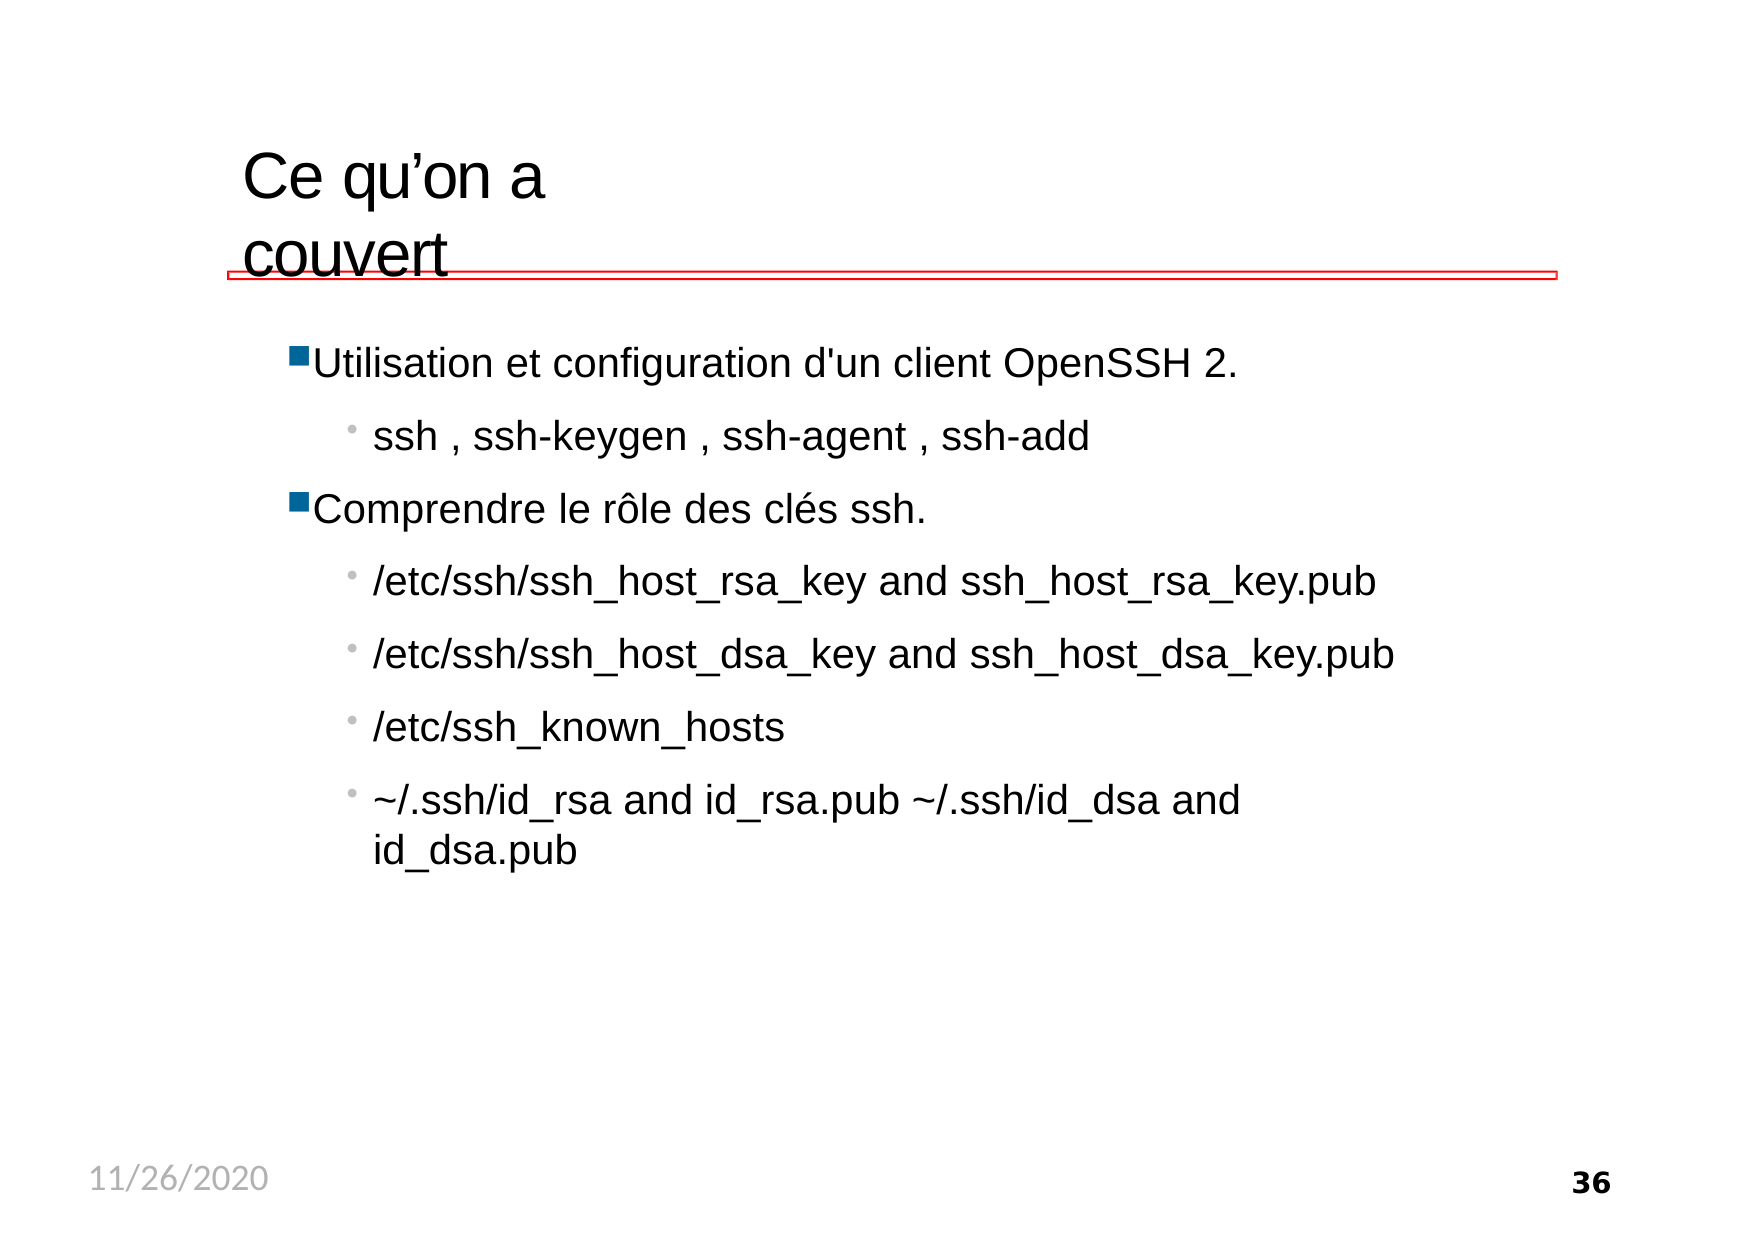

# Ce qu’on a couvert
Utilisation et configuration d'un client OpenSSH 2.
ssh , ssh-keygen , ssh-agent , ssh-add
Comprendre le rôle des clés ssh.
/etc/ssh/ssh_host_rsa_key and ssh_host_rsa_key.pub
/etc/ssh/ssh_host_dsa_key and ssh_host_dsa_key.pub
/etc/ssh_known_hosts
~/.ssh/id_rsa and id_rsa.pub ~/.ssh/id_dsa and id_dsa.pub
11/26/2020
36